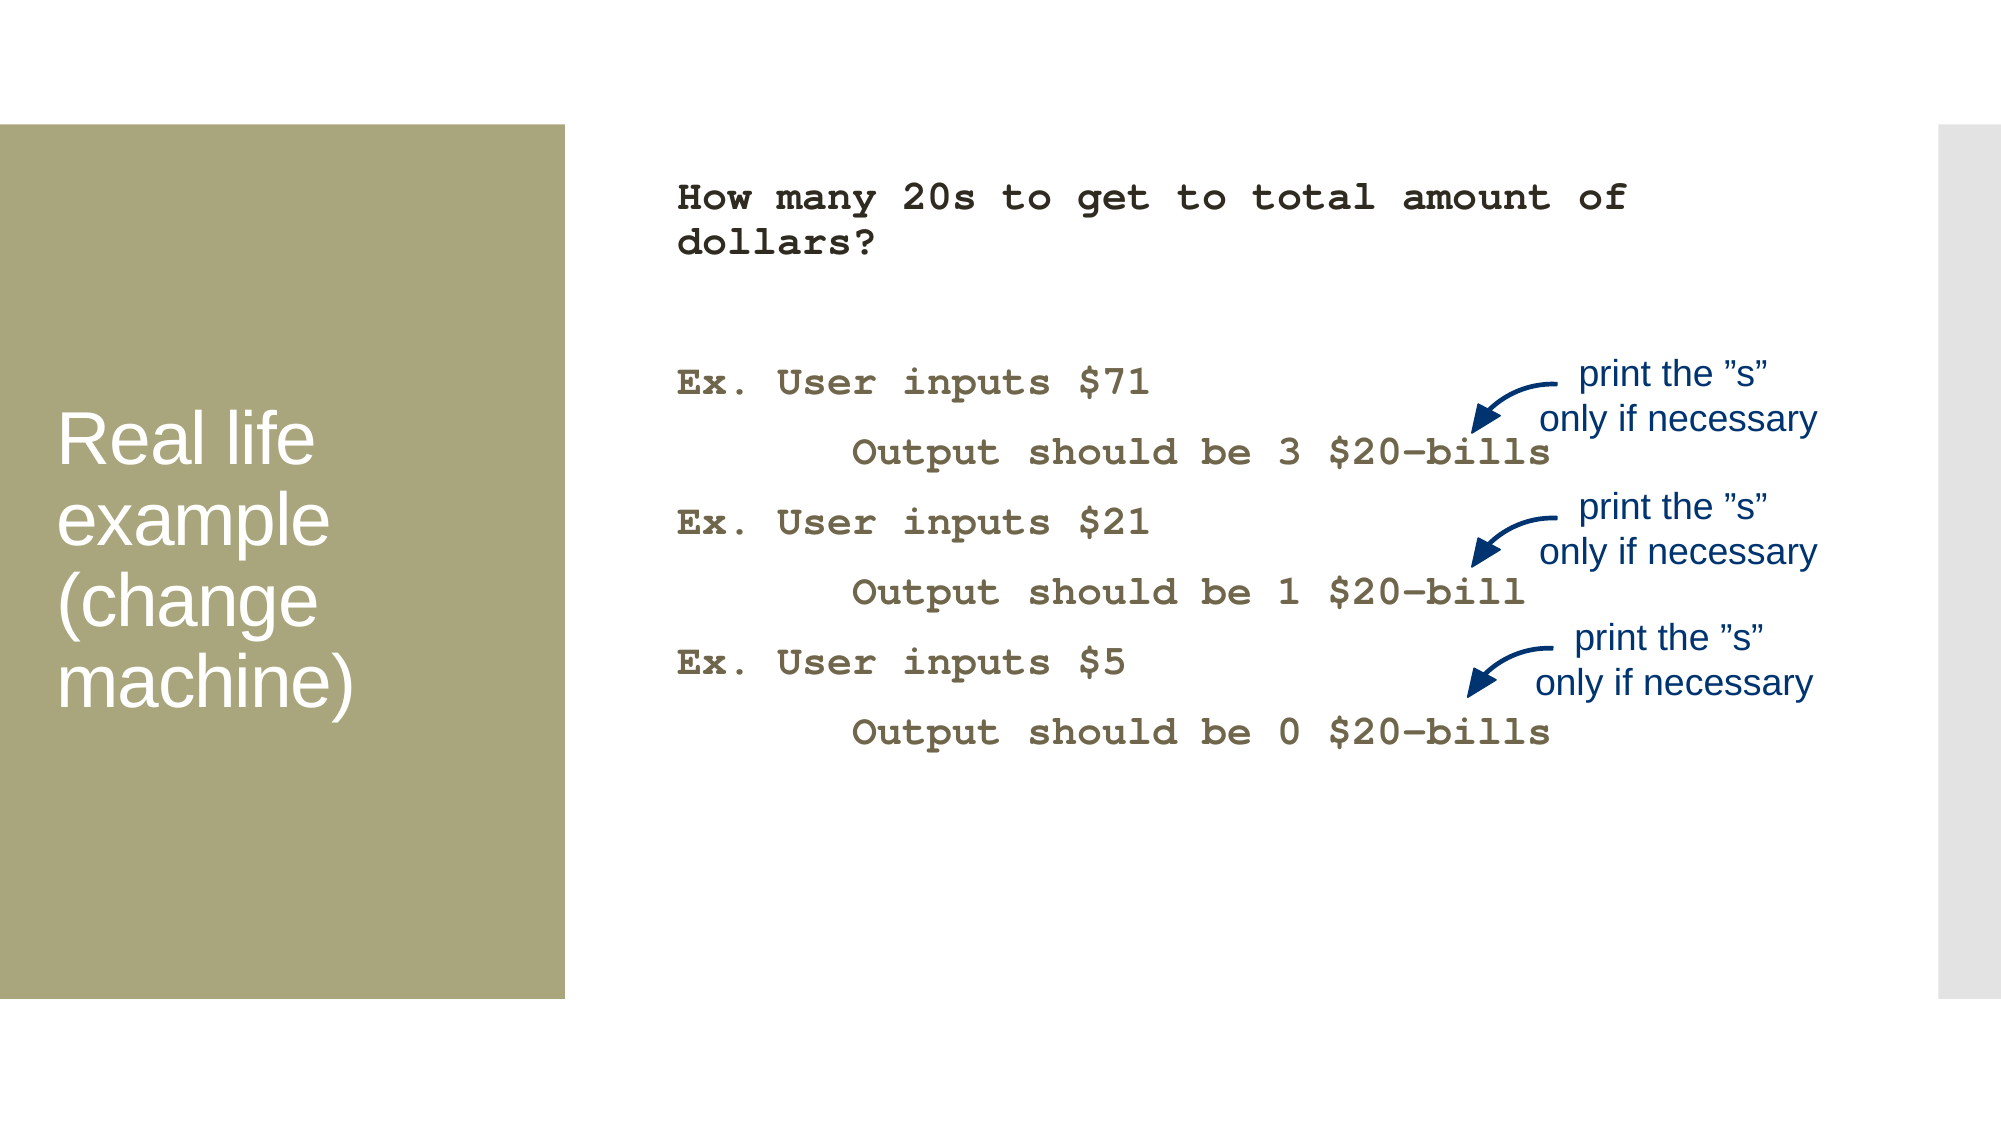

How many 20s to get to total amount of dollars?

Ex. User inputs $71
	 Output should be 3 $20-bills
Ex. User inputs $21
	 Output should be 1 $20-bill
Ex. User inputs $5
	 Output should be 0 $20-bills

# Real life example (change machine)
print the ”s”
only if necessary

print the ”s”
only if necessary

print the ”s”
only if necessary